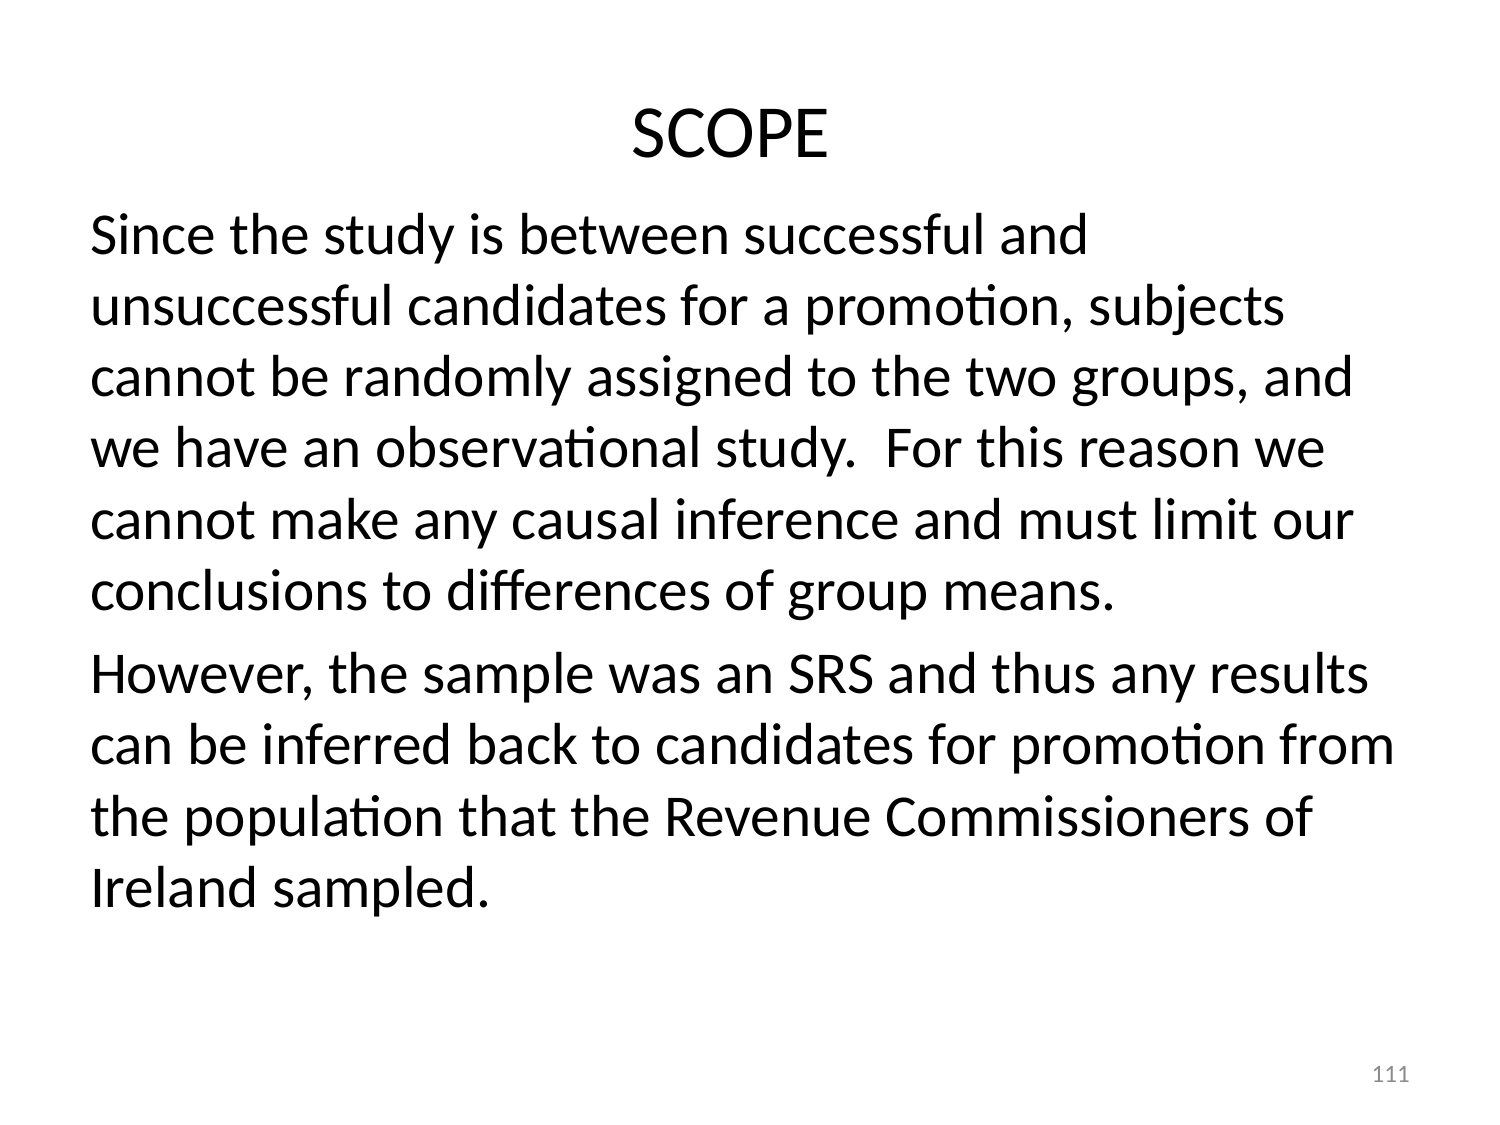

SCOPE
Since the study is between successful and unsuccessful candidates for a promotion, subjects cannot be randomly assigned to the two groups, and we have an observational study.  For this reason we cannot make any causal inference and must limit our conclusions to differences of group means.
However, the sample was an SRS and thus any results can be inferred back to candidates for promotion from the population that the Revenue Commissioners of Ireland sampled.
111